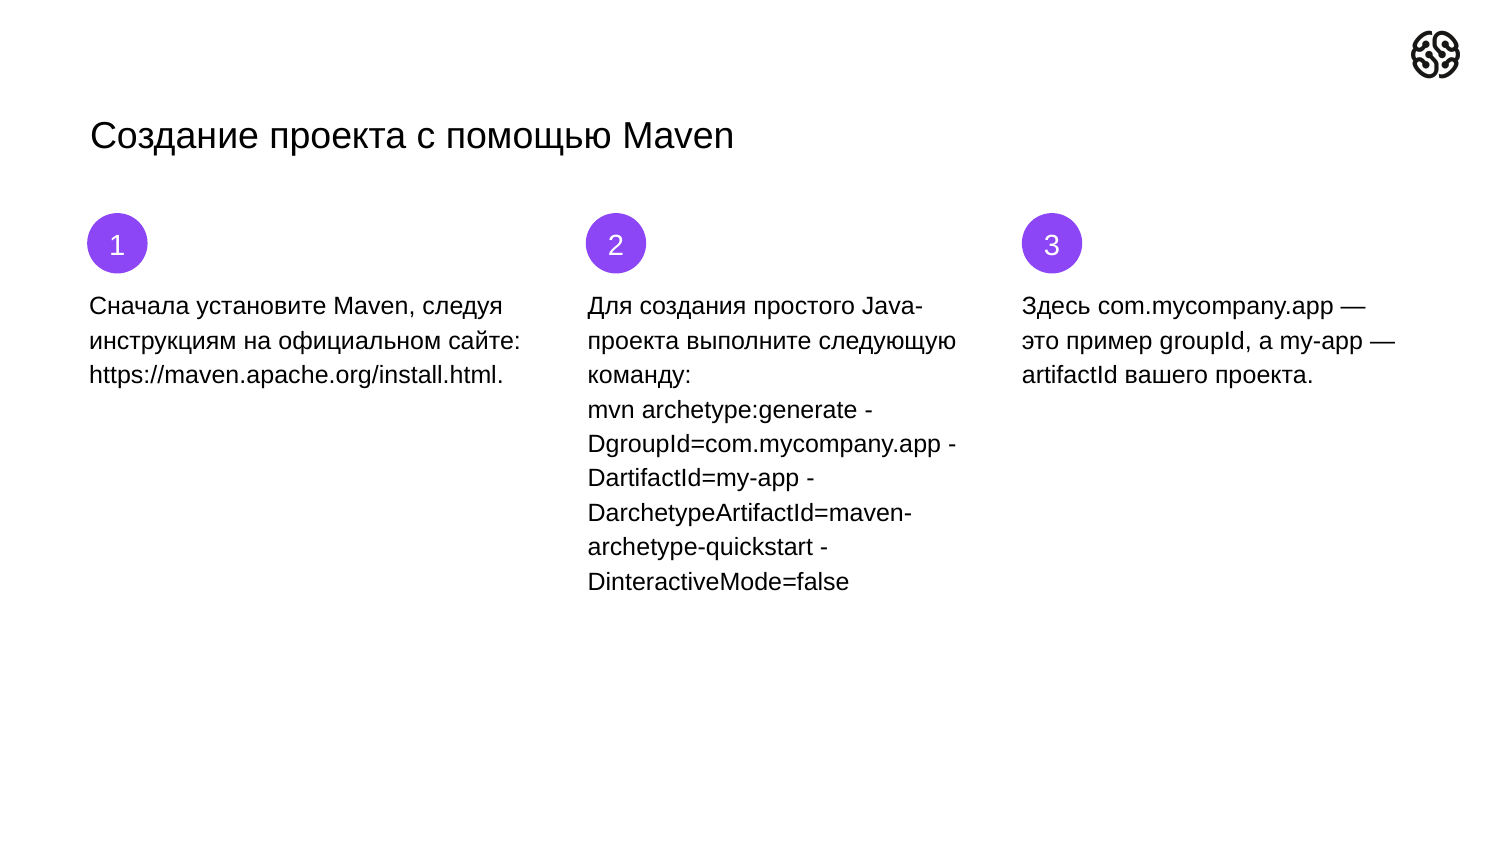

# Создание проекта с помощью Maven
1
2
3
Сначала установите Maven, следуя инструкциям на официальном сайте: https://maven.apache.org/install.html.
Для создания простого Java-проекта выполните следующую команду:
mvn archetype:generate -DgroupId=com.mycompany.app -DartifactId=my-app -DarchetypeArtifactId=maven-archetype-quickstart -DinteractiveMode=false
Здесь com.mycompany.app —
это пример groupId, а my-app — artifactId вашего проекта.